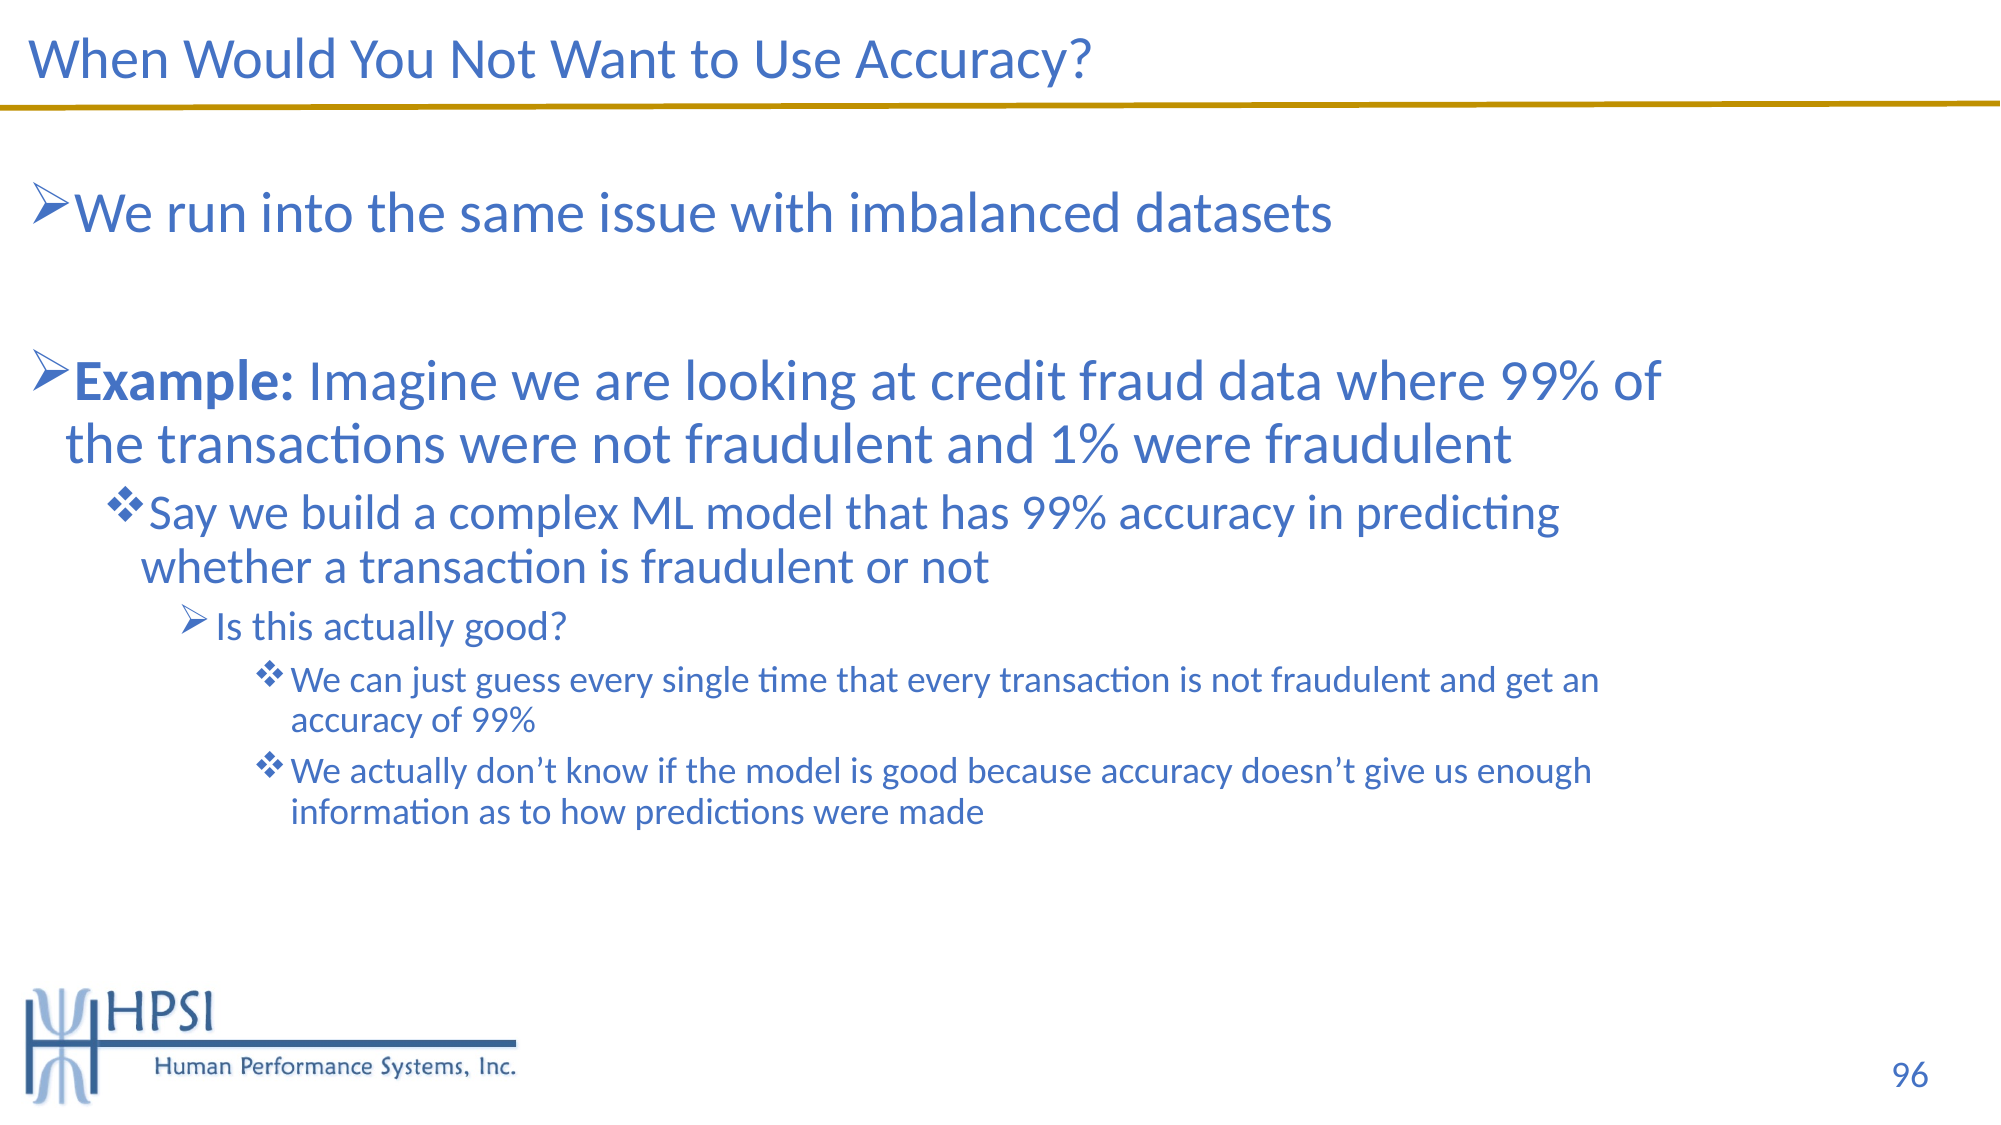

# When Would You Not Want to Use Accuracy?
We run into the same issue with imbalanced datasets

Example: Imagine we are looking at credit fraud data where 99% of the transactions were not fraudulent and 1% were fraudulent
Say we build a complex ML model that has 99% accuracy in predicting whether a transaction is fraudulent or not
Is this actually good?
We can just guess every single time that every transaction is not fraudulent and get an accuracy of 99%
We actually don’t know if the model is good because accuracy doesn’t give us enough information as to how predictions were made

96